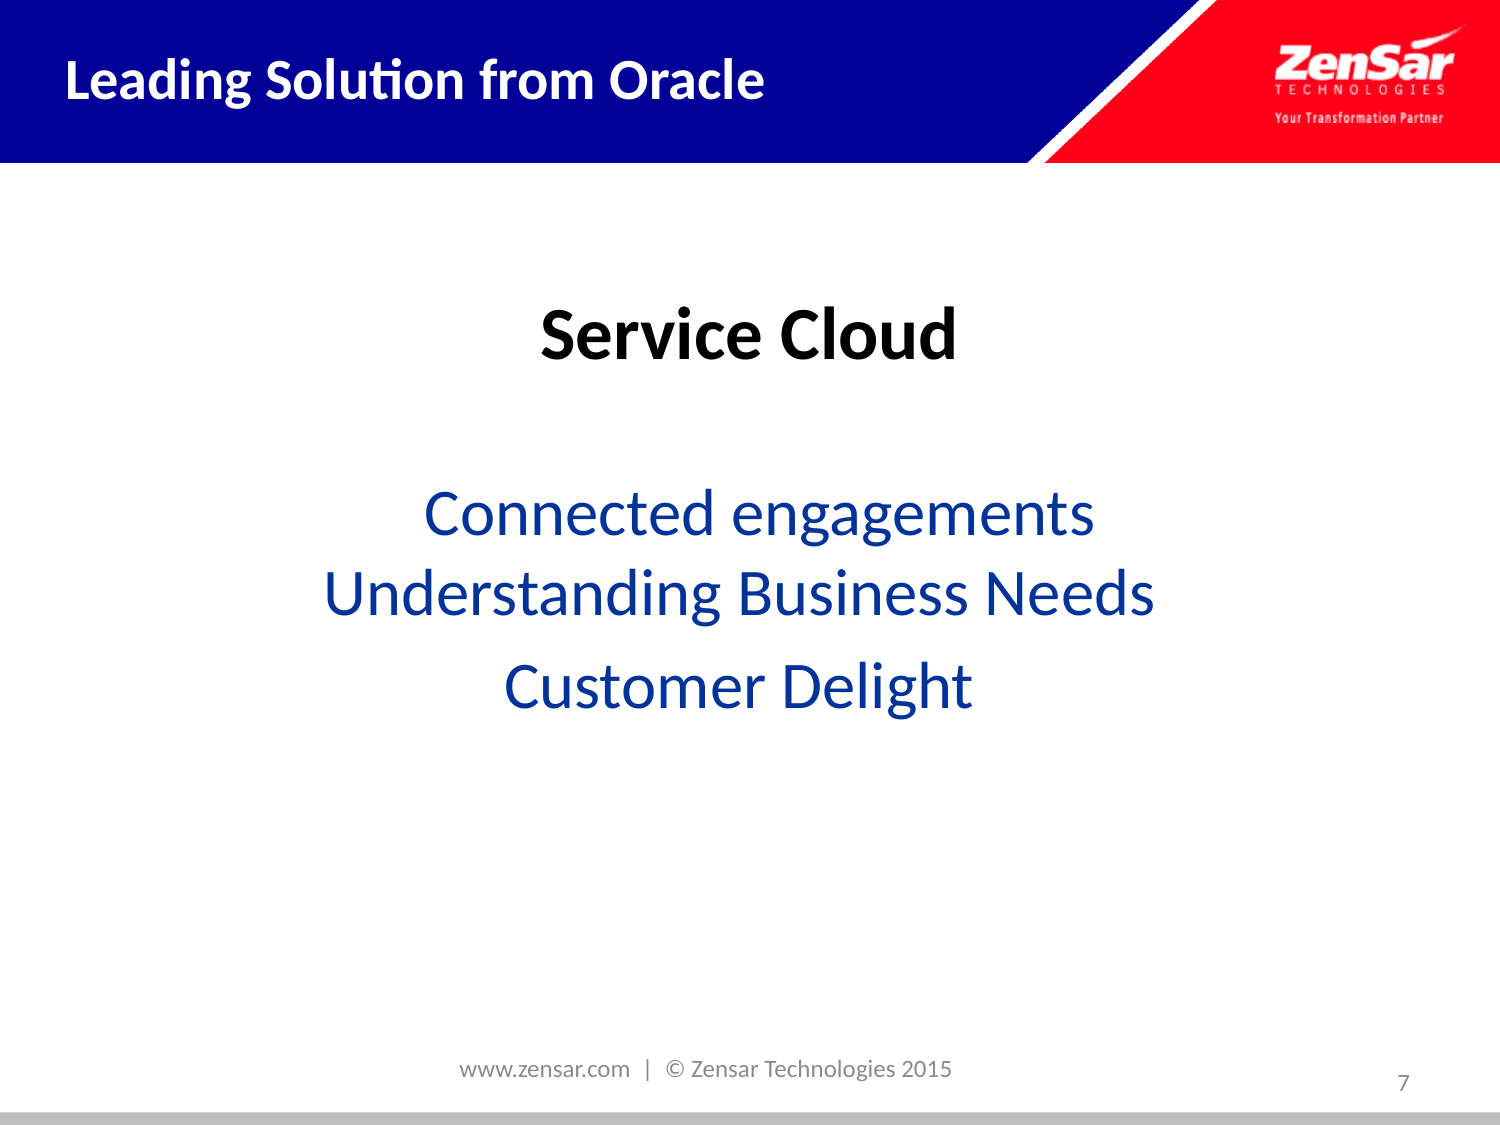

# Leading Solution from Oracle
Service Cloud
          Connected engagements 	   Understanding Business Needs
Customer Delight
www.zensar.com  |  © Zensar Technologies 2015
7